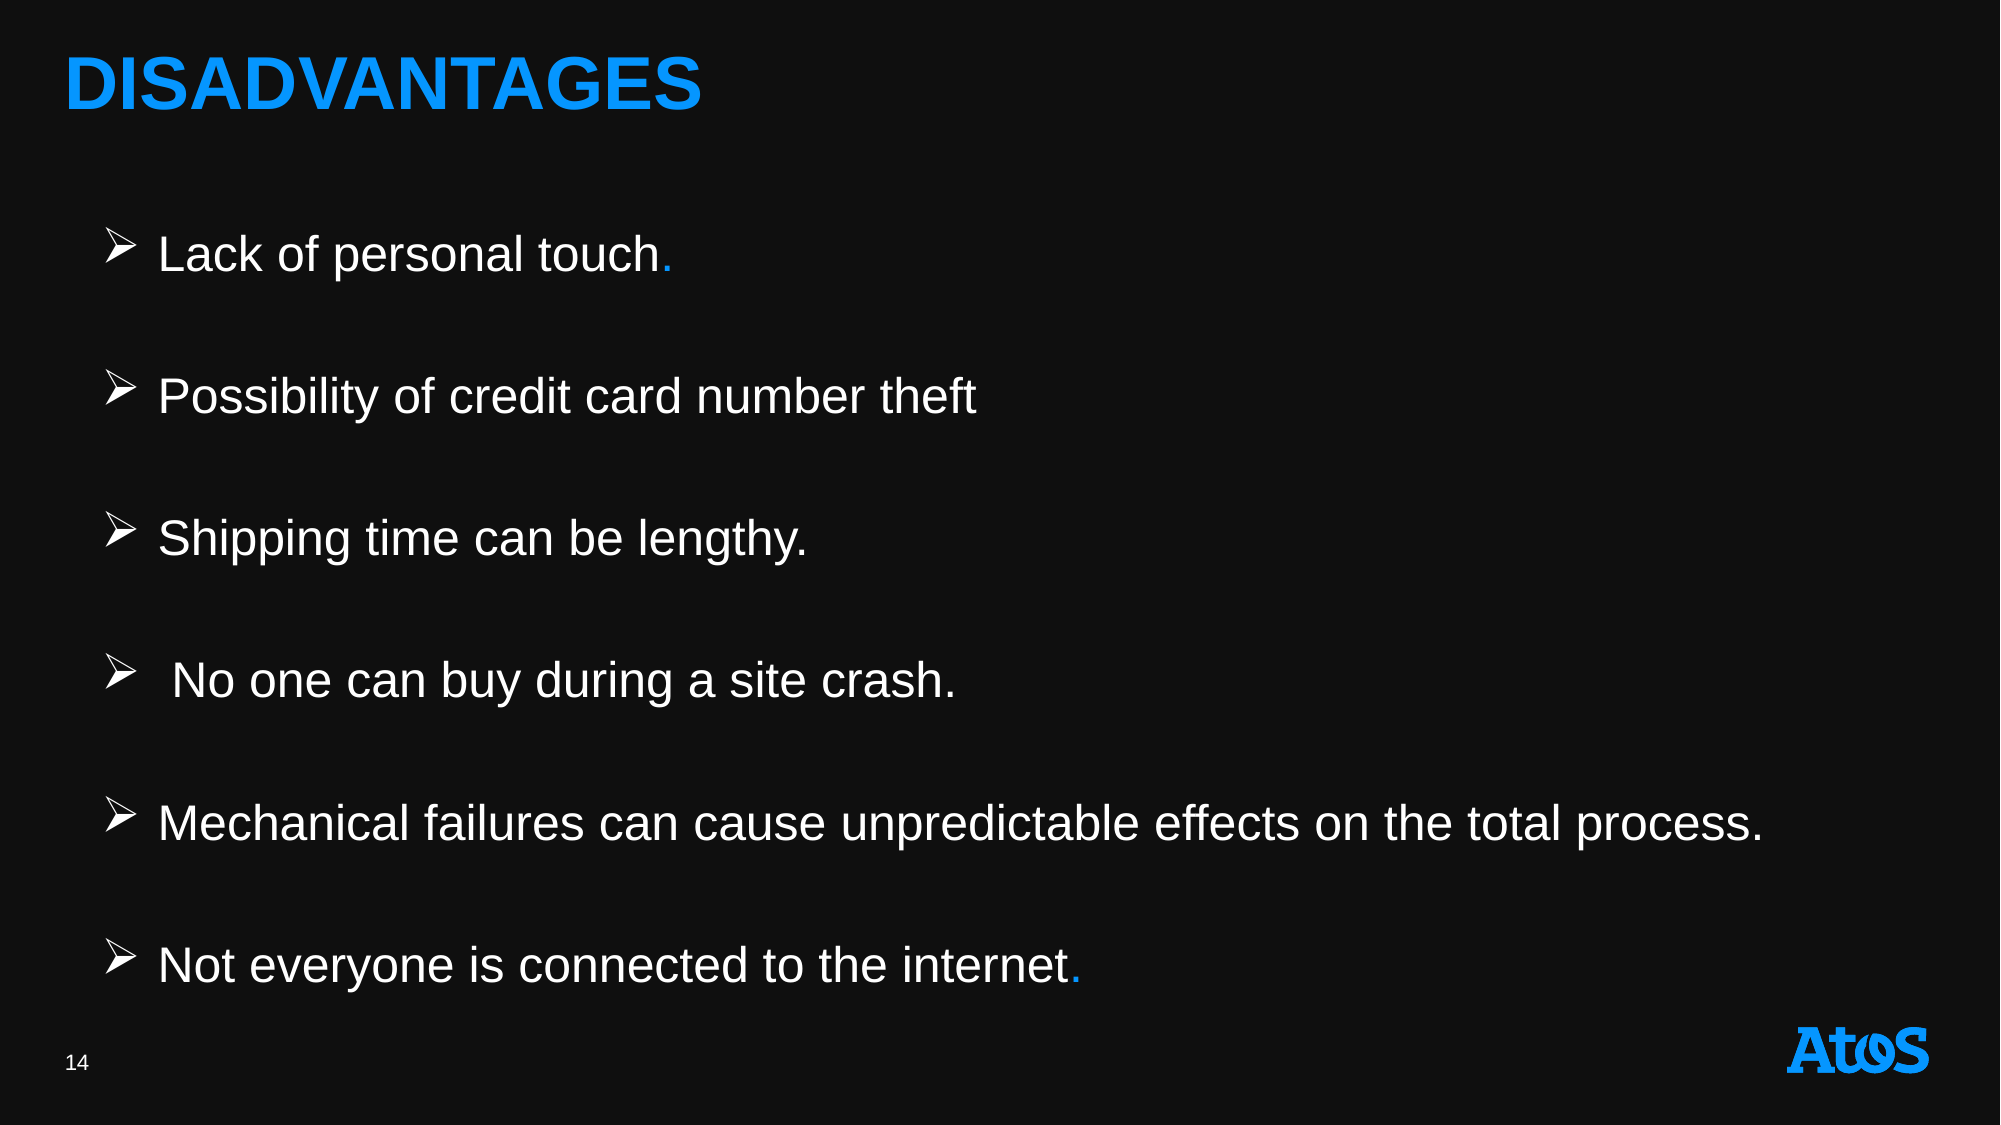

# DISADVANTAGES

Lack of personal touch.

Possibility of credit card number theft

Shipping time can be lengthy.

 No one can buy during a site crash.

Mechanical failures can cause unpredictable effects on the total process.

Not everyone is connected to the internet.

14